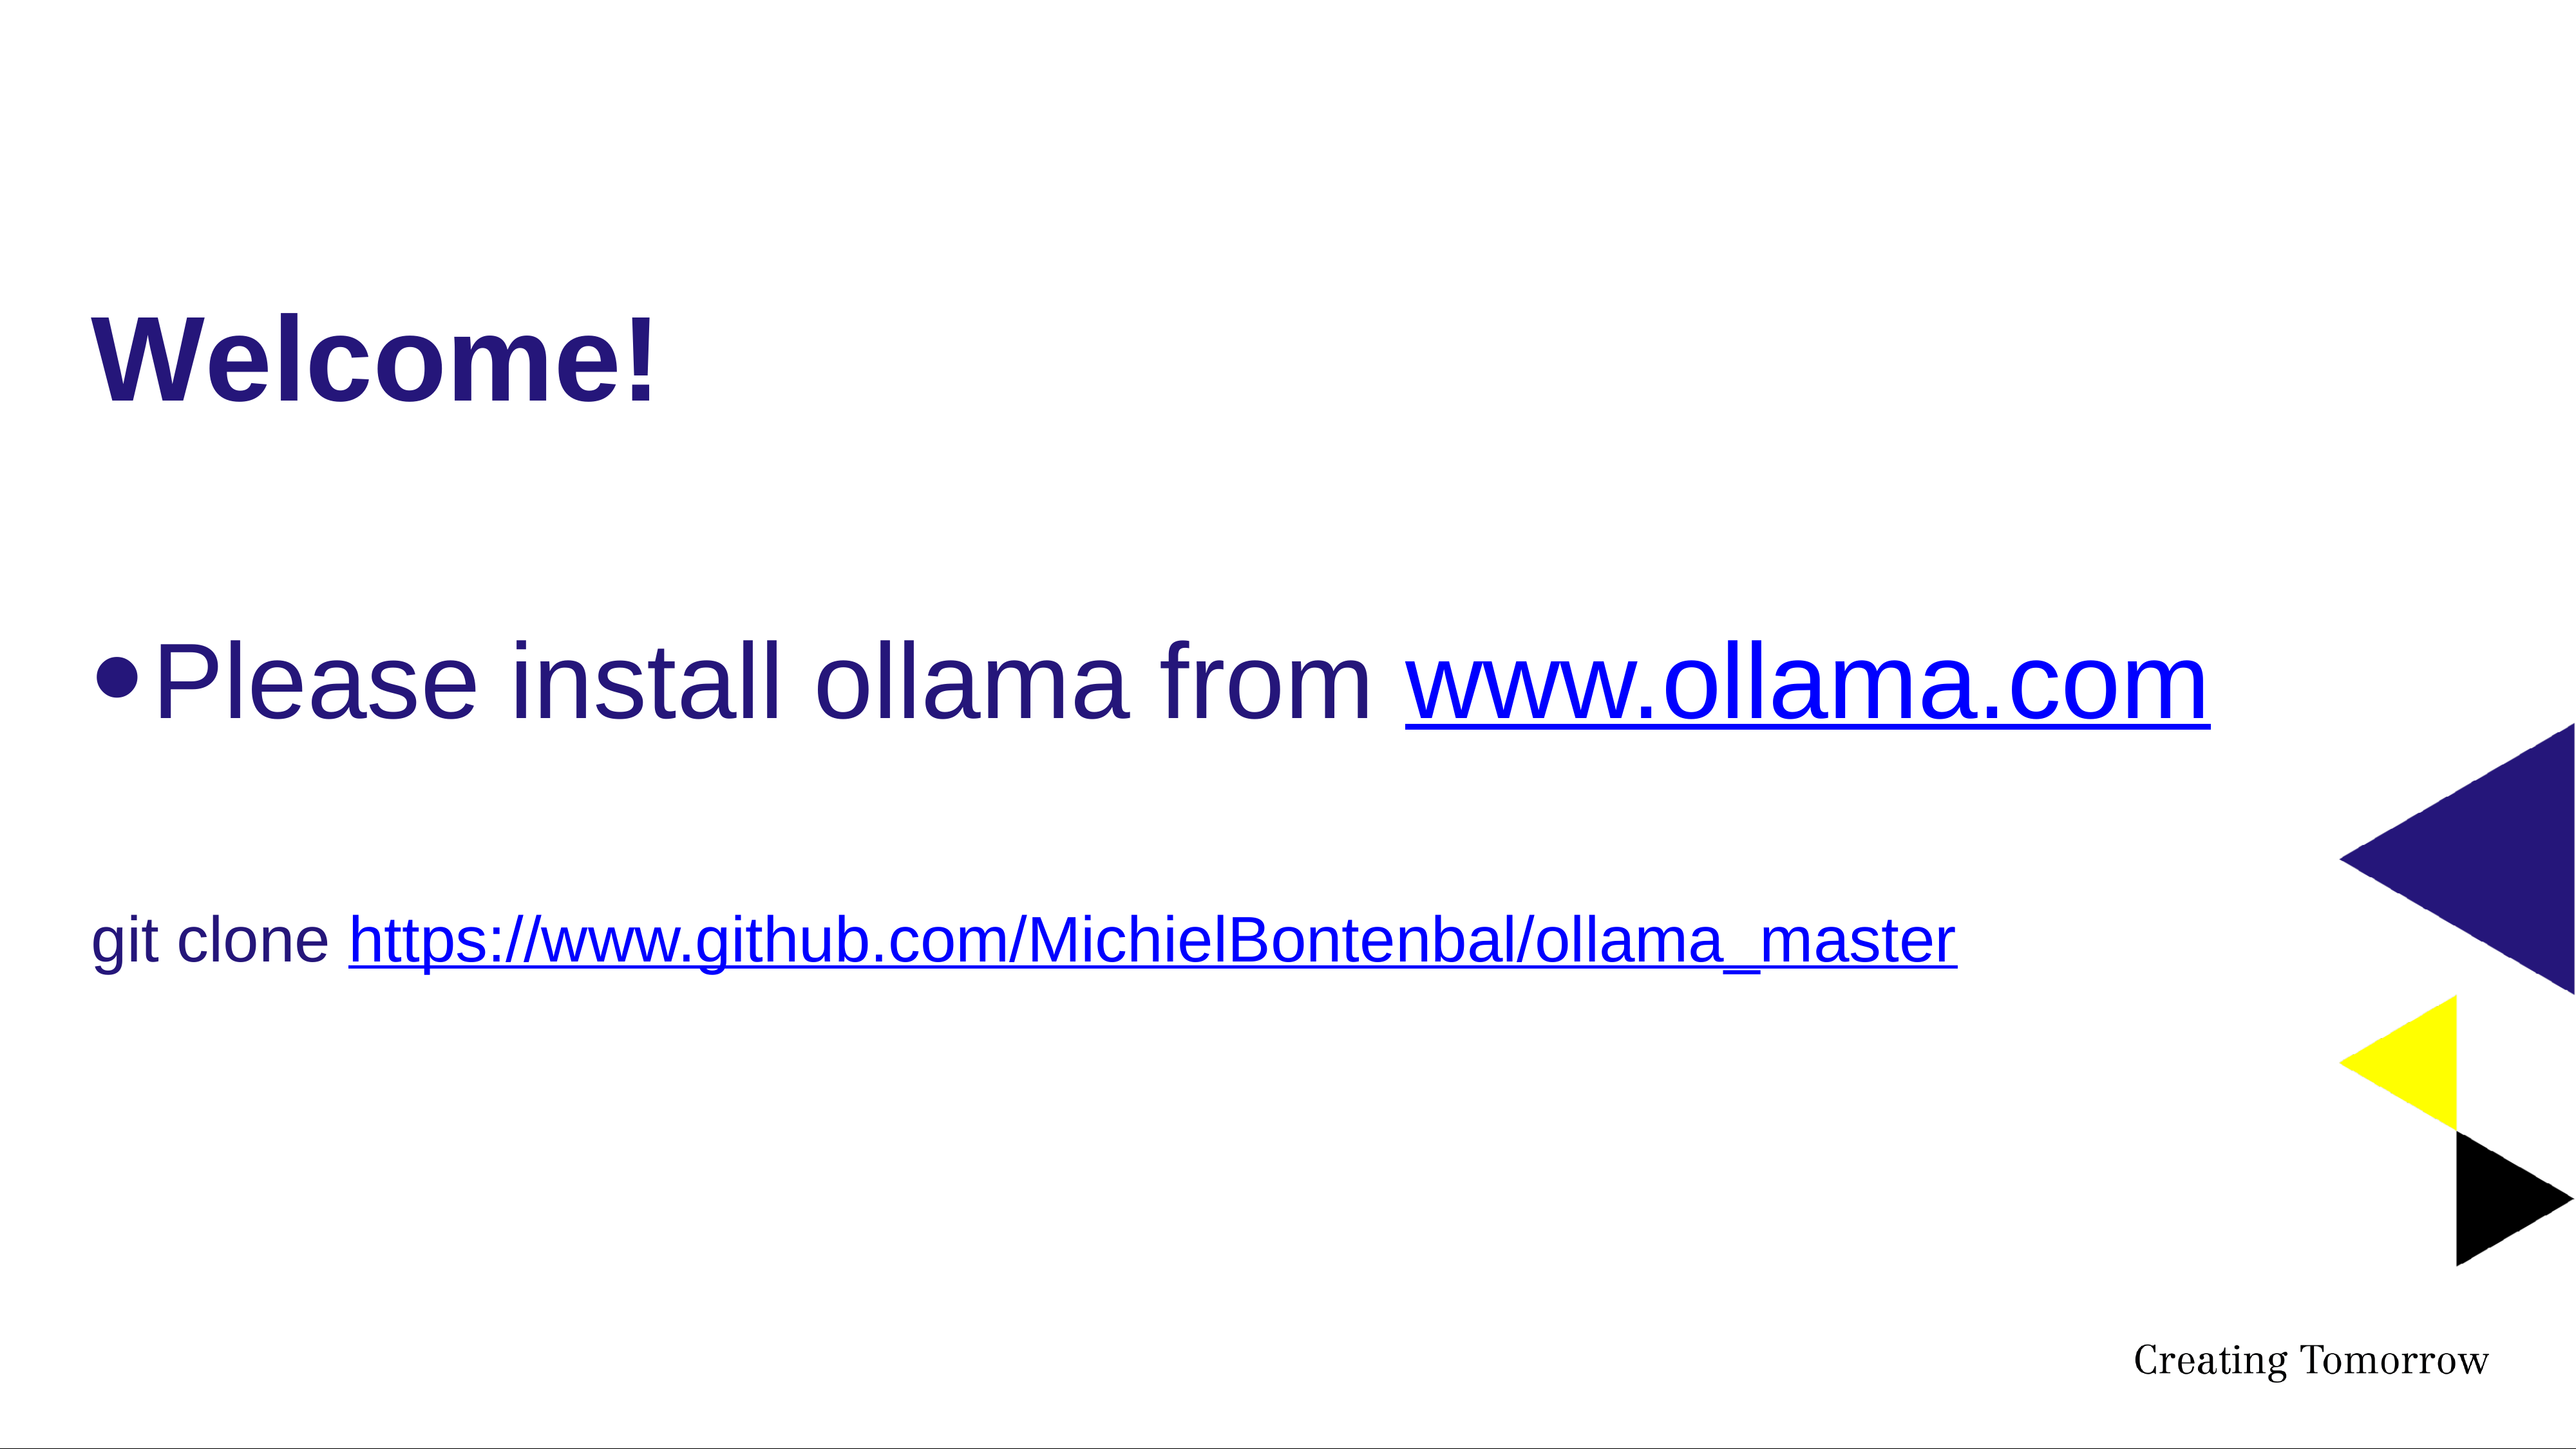

# Welcome!
Please install ollama from www.ollama.com

git clone https://www.github.com/MichielBontenbal/ollama_master